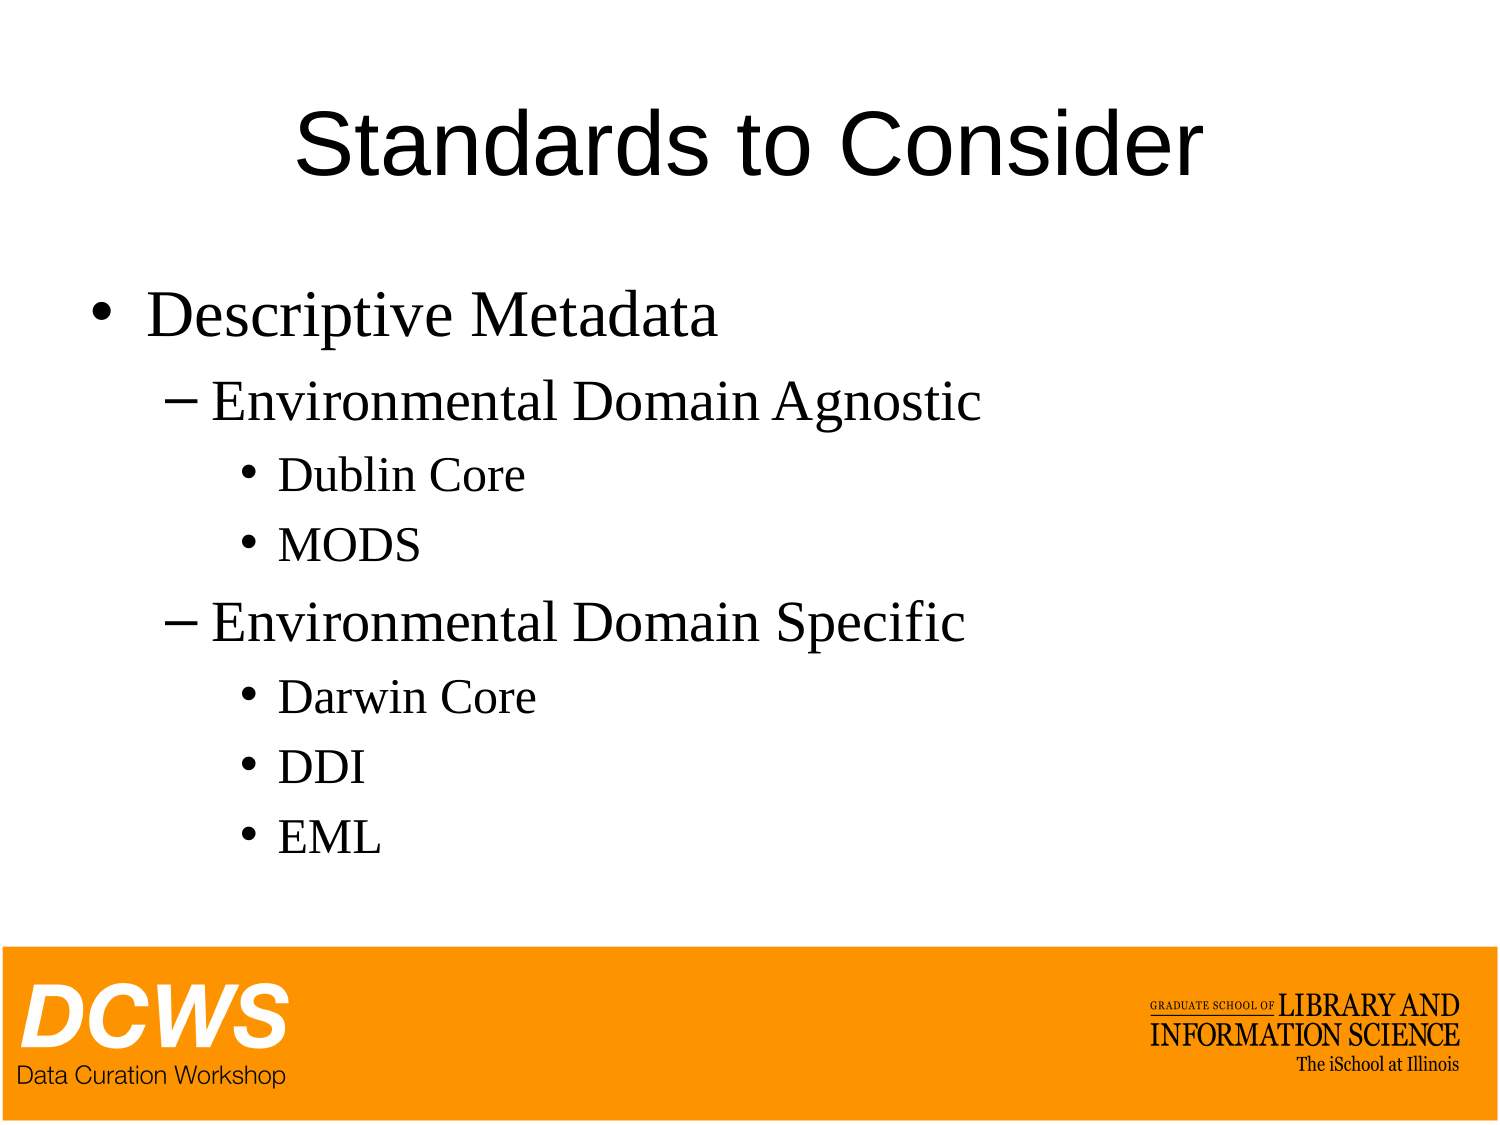

# Standards to Consider
Descriptive Metadata
Environmental Domain Agnostic
Dublin Core
MODS
Environmental Domain Specific
Darwin Core
DDI
EML